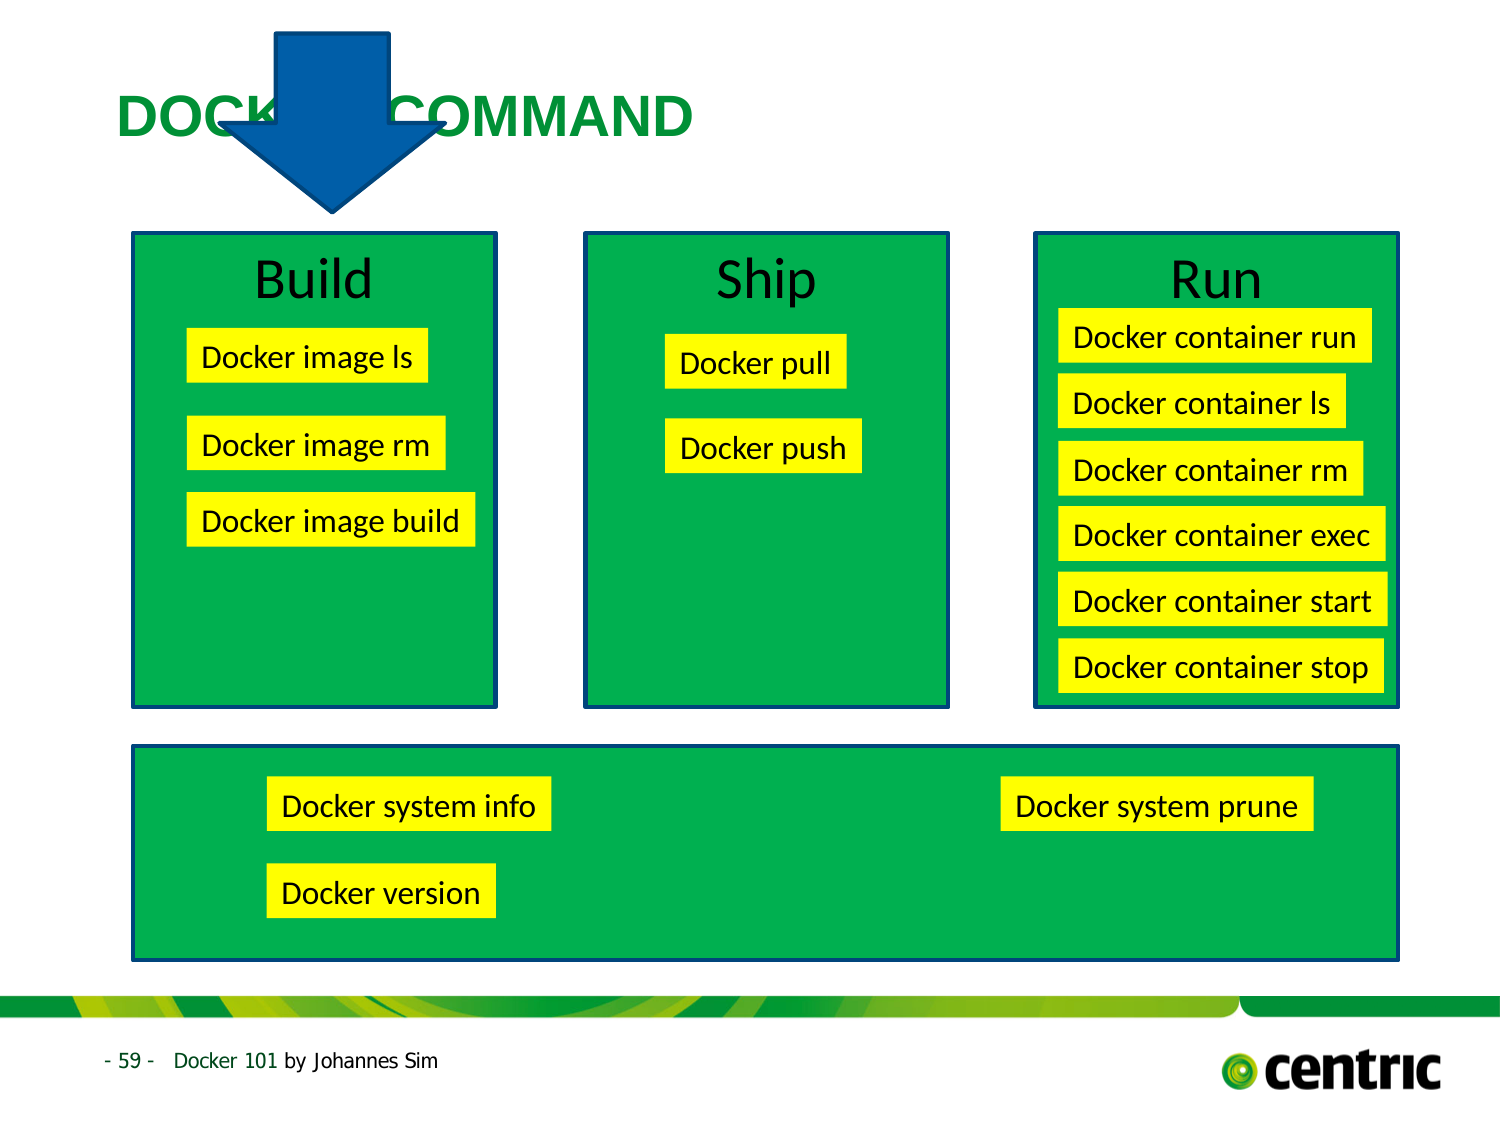

# Docker Command
Build
Ship
Run
Docker container run
Docker image ls
Docker pull
Docker container ls
Docker image rm
Docker push
Docker container rm
Docker image build
Docker container exec
Docker container start
Docker container stop

Docker system info
Docker system prune
Docker version